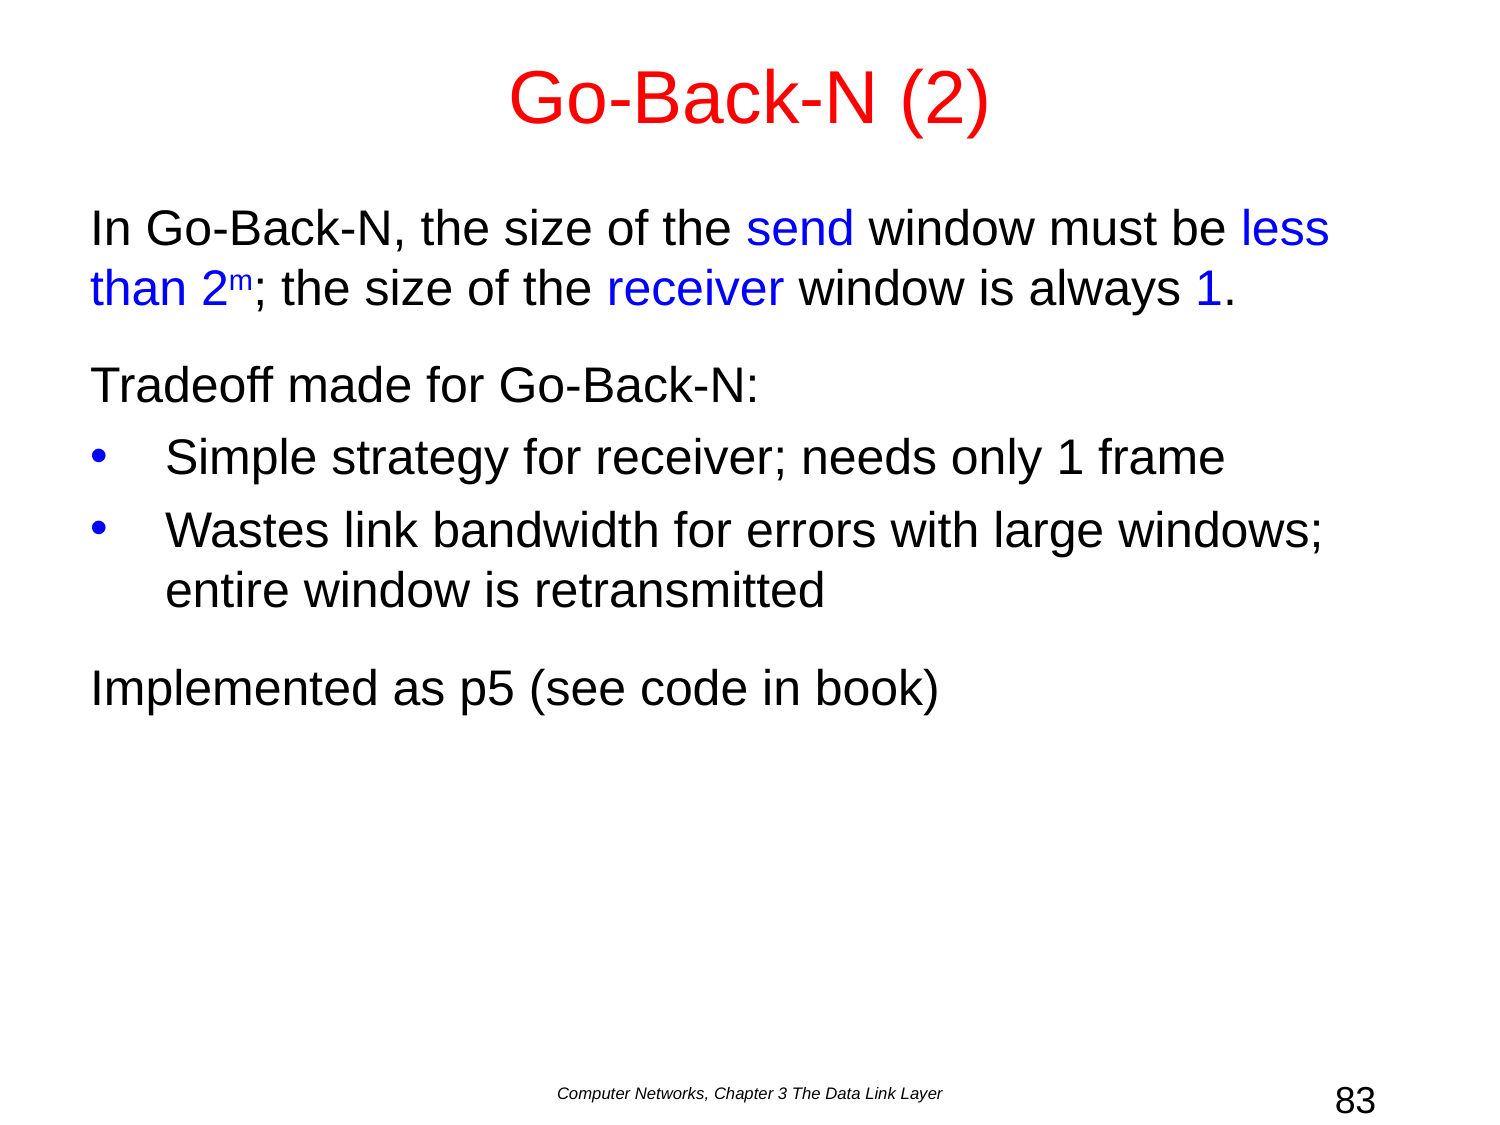

# Go-Back-N (2)
In Go-Back-N, the size of the send window must be less than 2m; the size of the receiver window is always 1.
Tradeoff made for Go-Back-N:
Simple strategy for receiver; needs only 1 frame
Wastes link bandwidth for errors with large windows; entire window is retransmitted
Implemented as p5 (see code in book)

Computer Networks, Chapter 3 The Data Link Layer